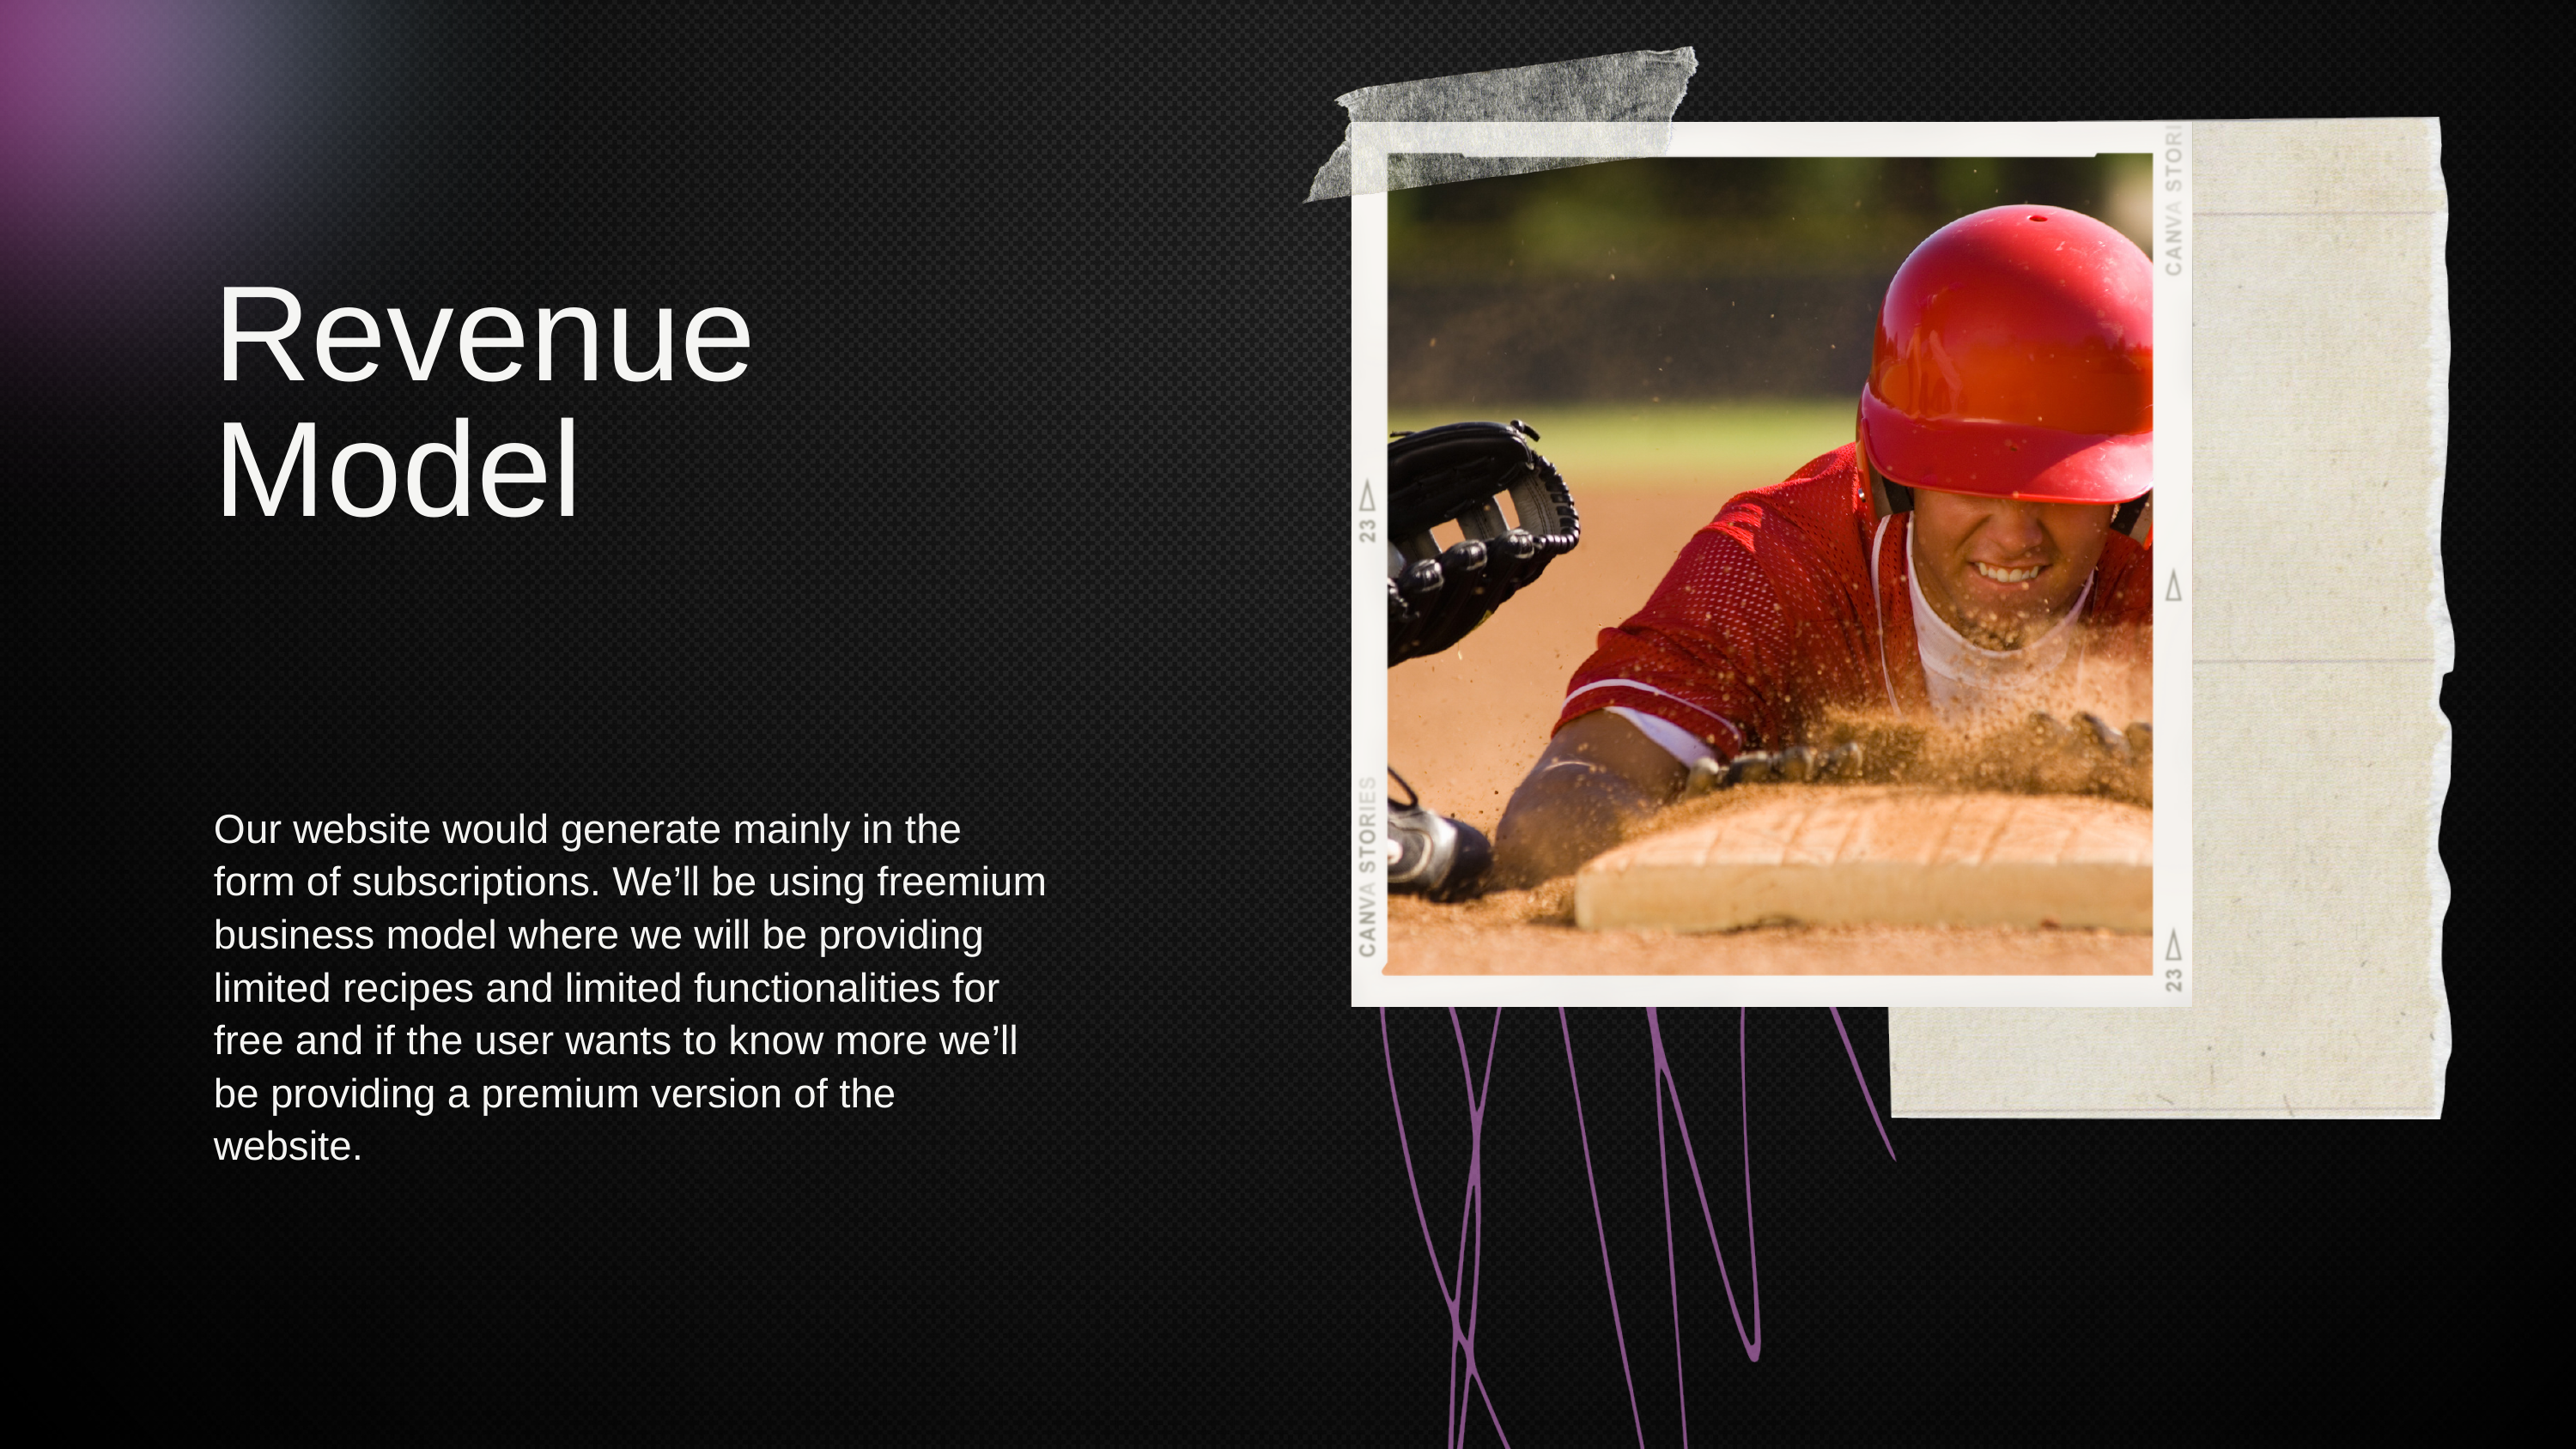

Revenue Model
Our website would generate mainly in the form of subscriptions. We’ll be using freemium business model where we will be providing limited recipes and limited functionalities for free and if the user wants to know more we’ll be providing a premium version of the website.